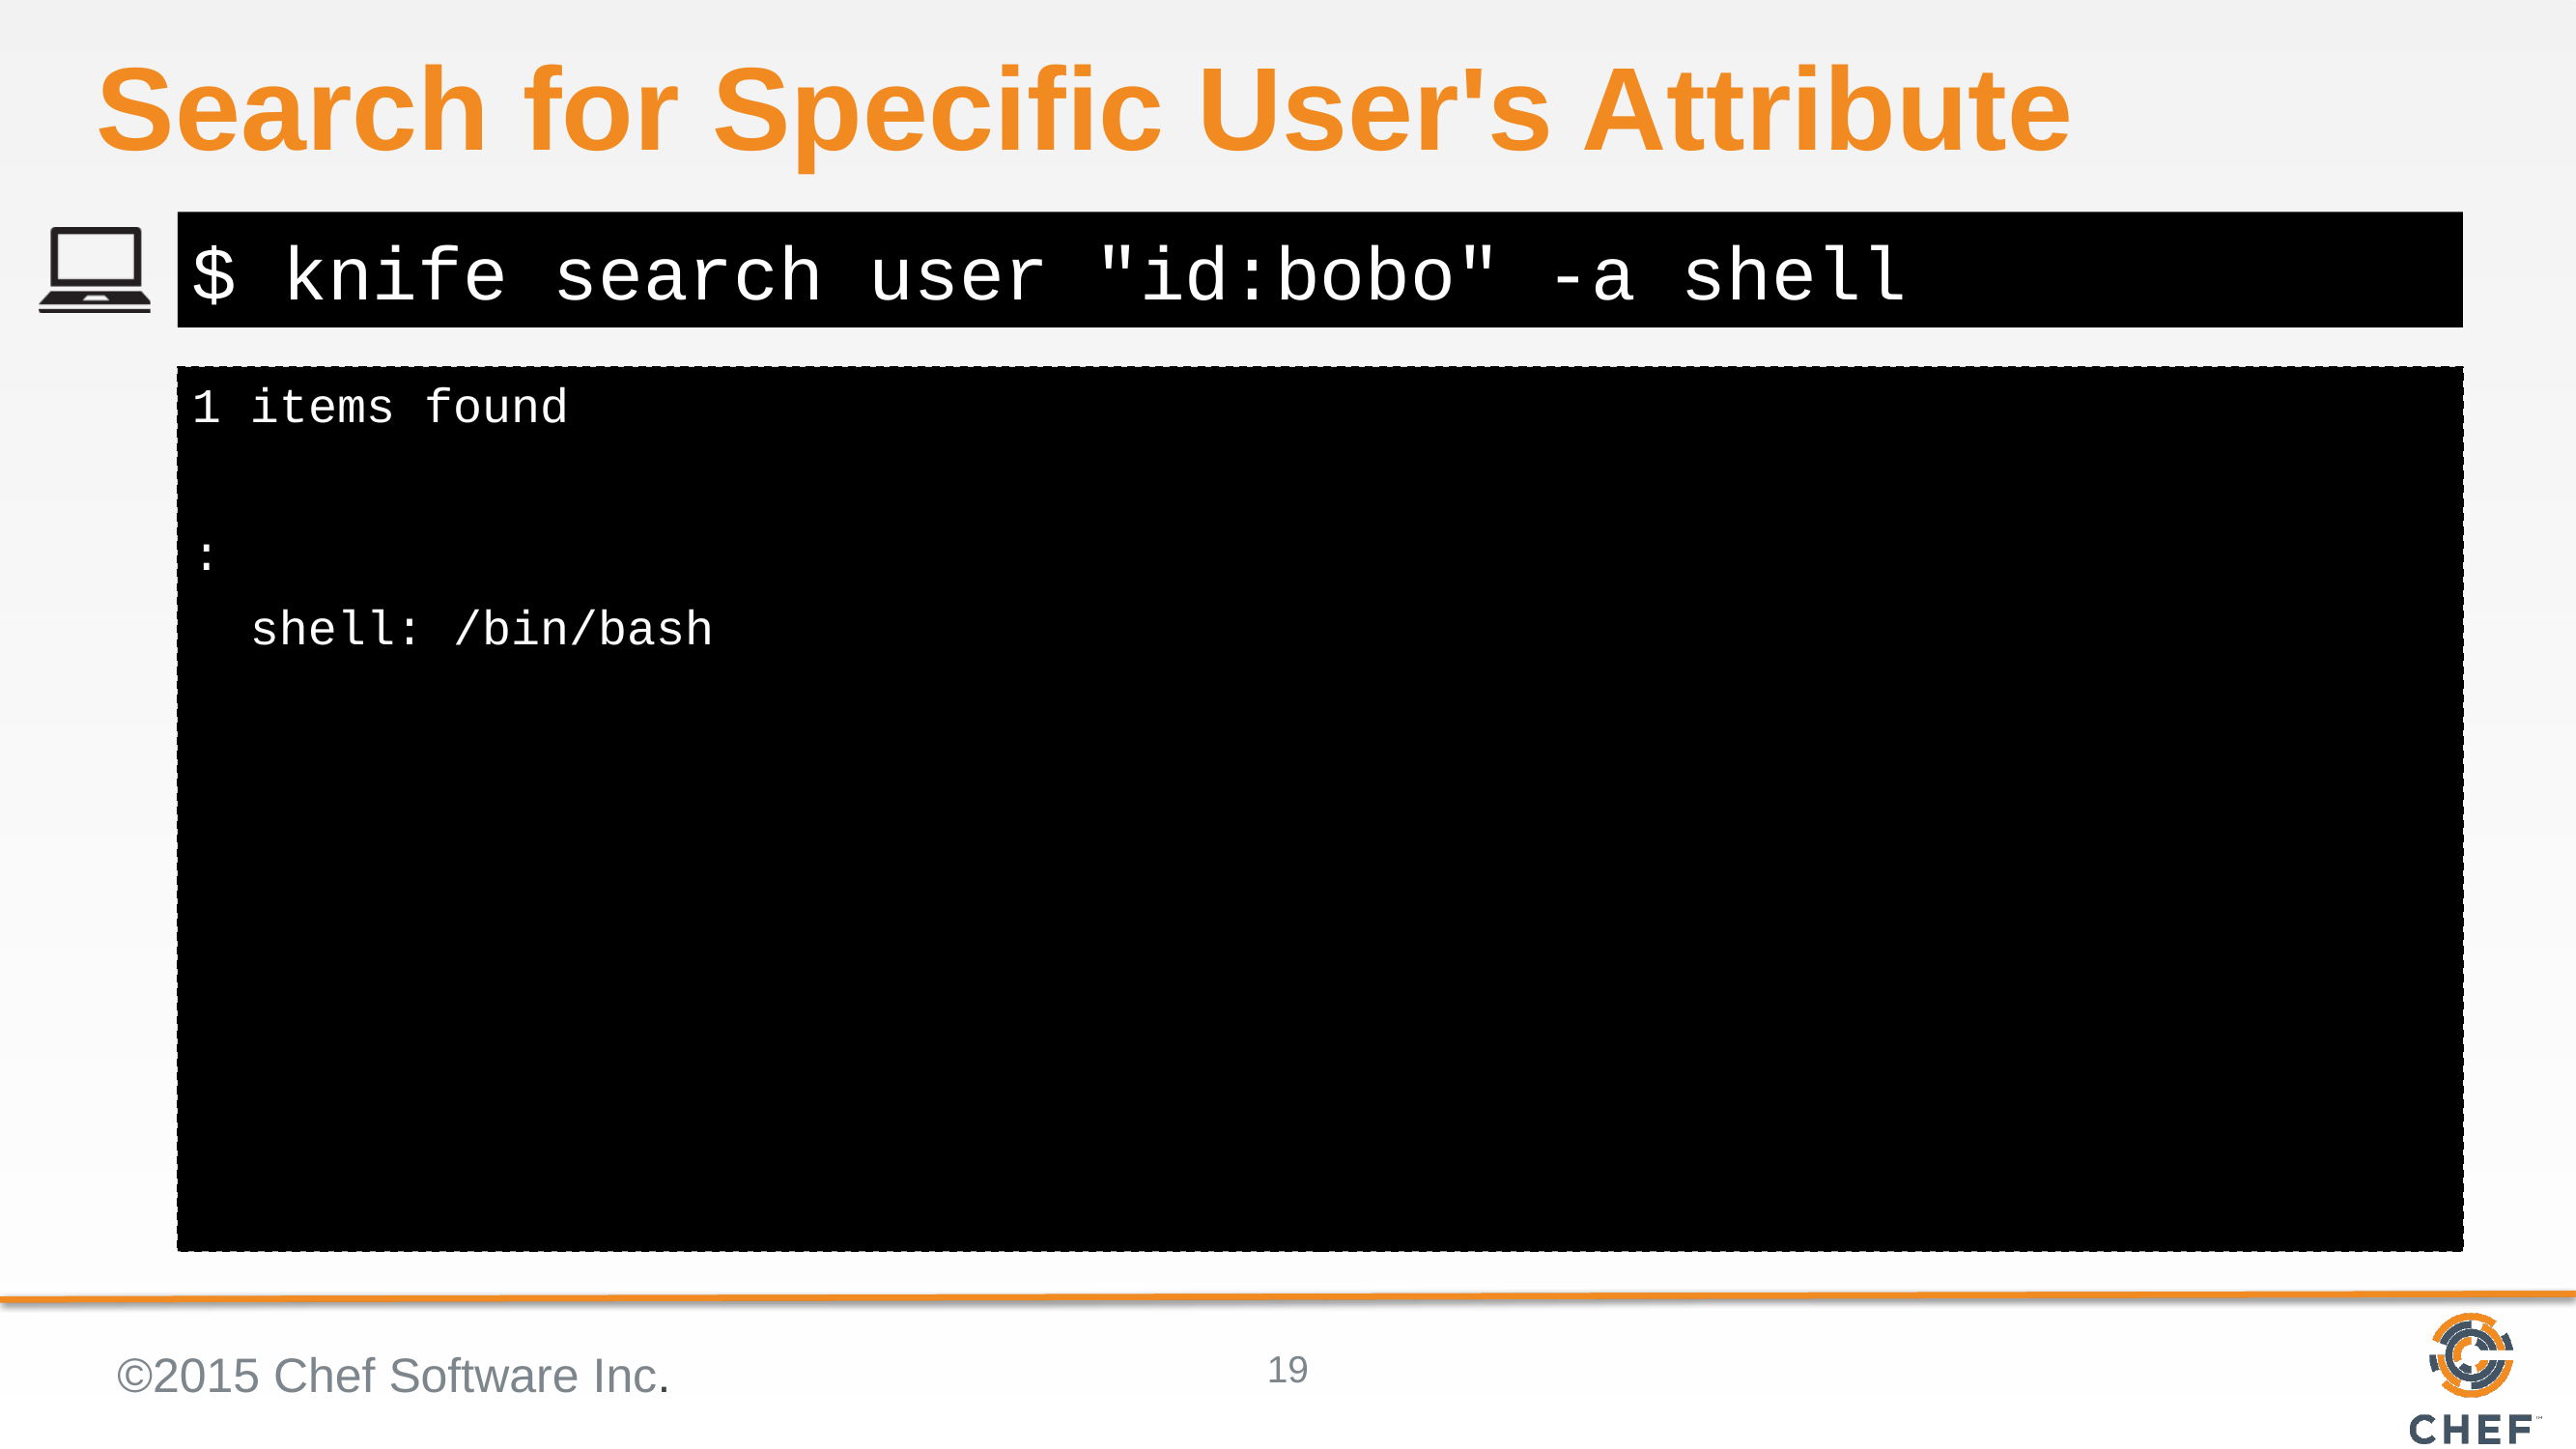

# Search for Specific User's Attribute
$ knife search user "id:bobo" -a shell
1 items found

:
  shell: /bin/bash
©2015 Chef Software Inc.
19